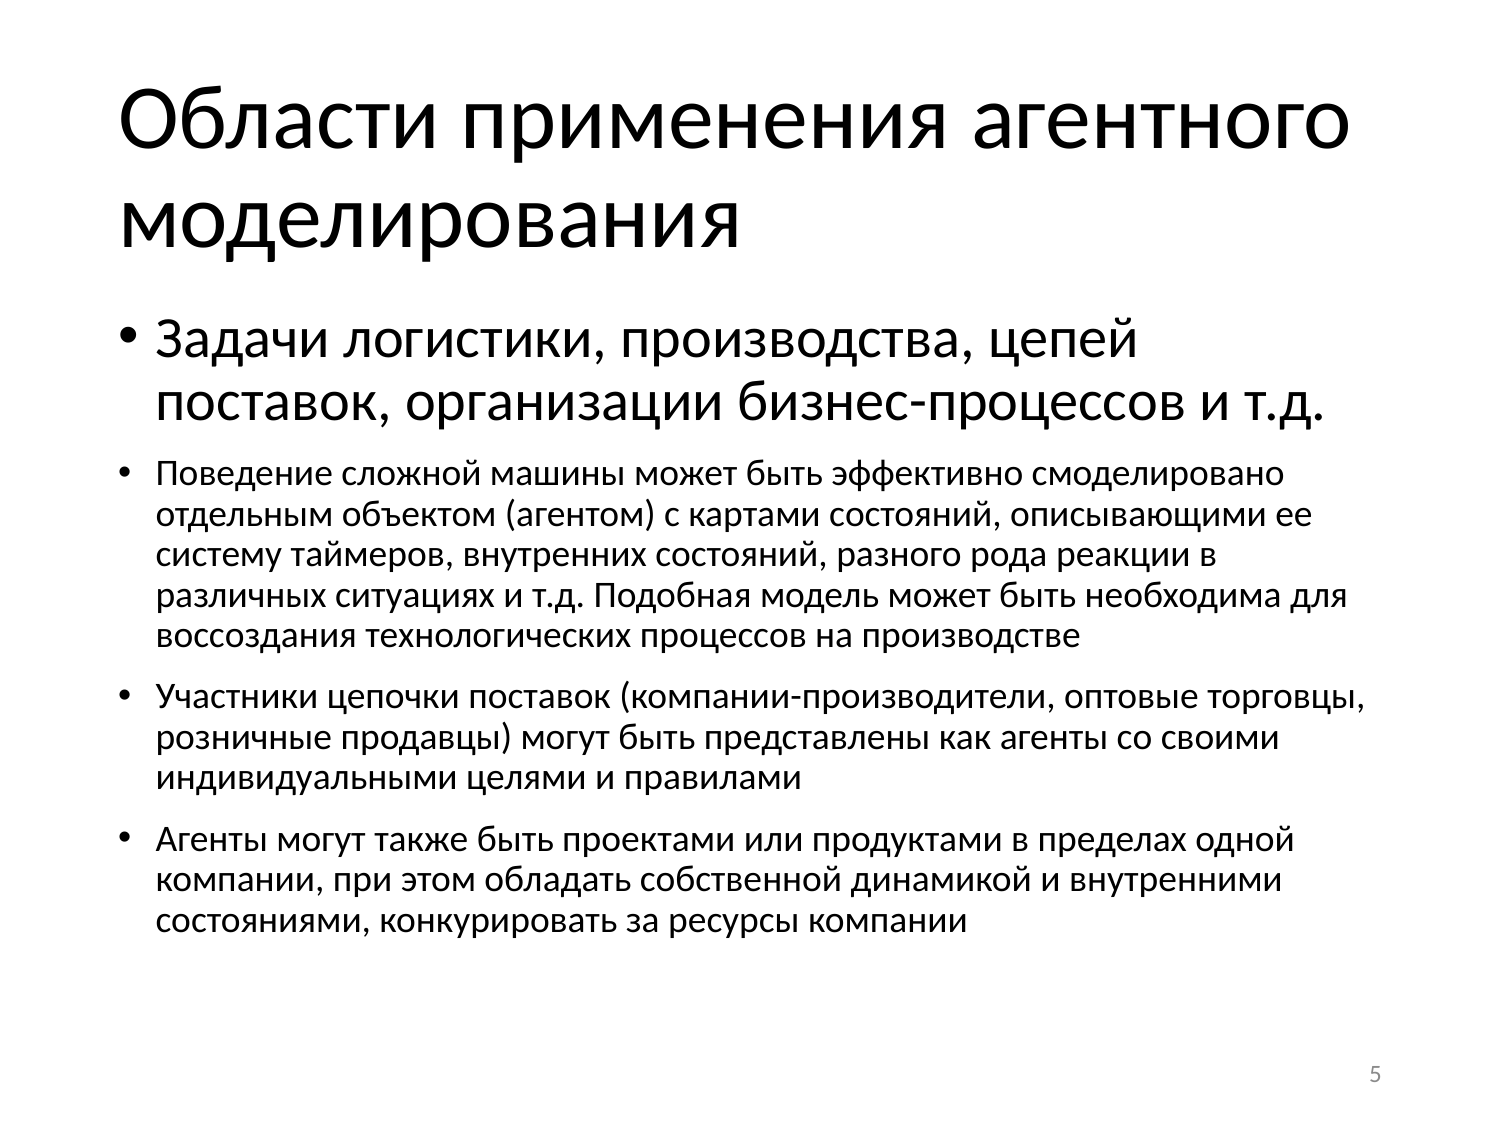

# Области применения агентного моделирования
Задачи логистики, производства, цепей поставок, организации бизнес-процессов и т.д.
Поведение сложной машины может быть эффективно смоделировано отдельным объектом (агентом) с картами состояний, описывающими ее систему таймеров, внутренних состояний, разного рода реакции в различных ситуациях и т.д. Подобная модель может быть необходима для воссоздания технологических процессов на производстве
Участники цепочки поставок (компании-производители, оптовые торговцы, розничные продавцы) могут быть представлены как агенты со своими индивидуальными целями и правилами
Агенты могут также быть проектами или продуктами в пределах одной компании, при этом обладать собственной динамикой и внутренними состояниями, конкурировать за ресурсы компании

5